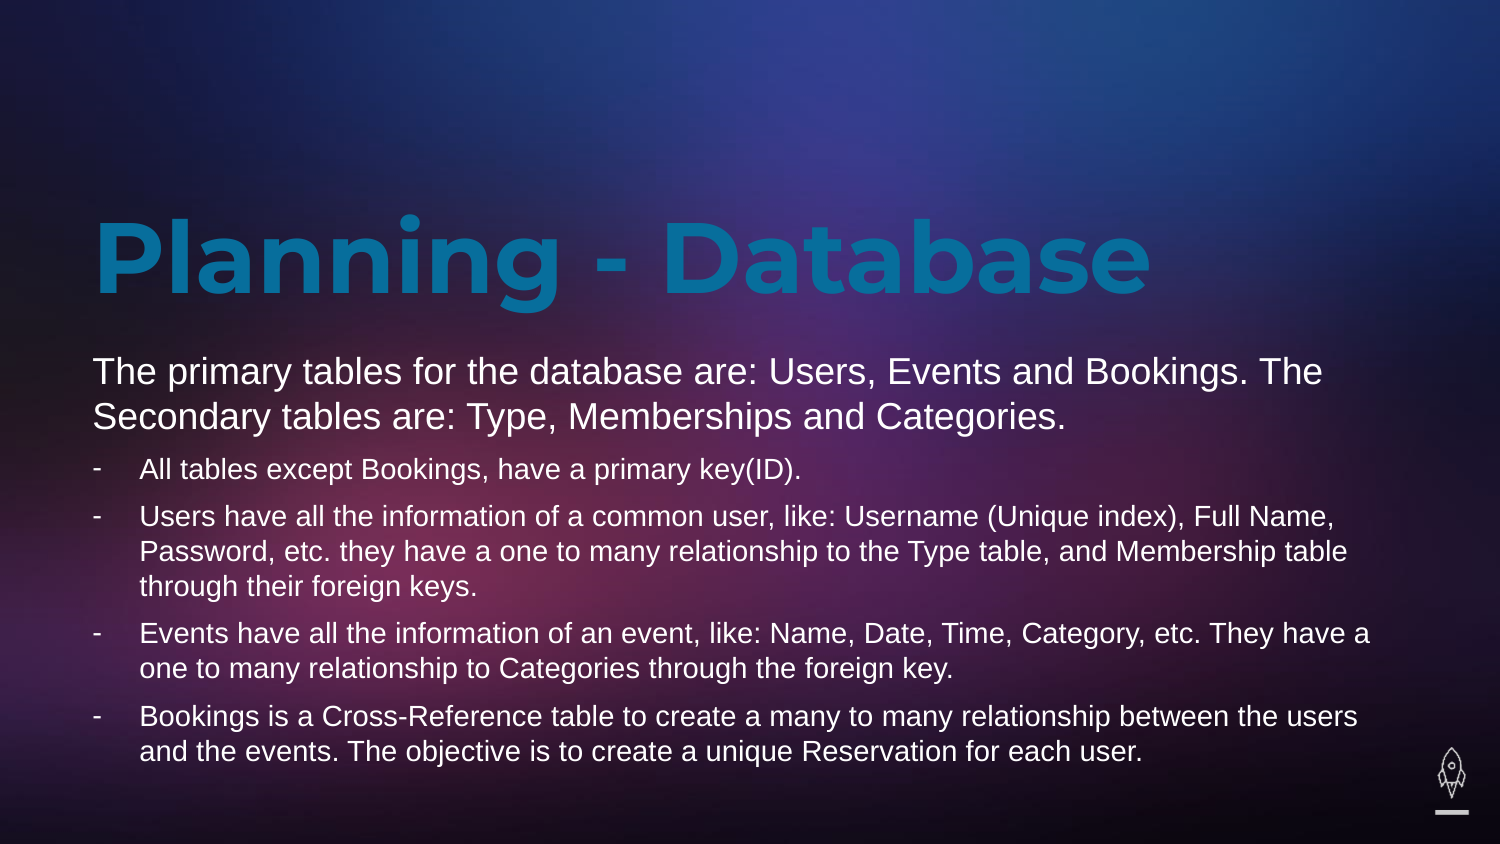

# Planning - Database
The primary tables for the database are: Users, Events and Bookings. The Secondary tables are: Type, Memberships and Categories.
All tables except Bookings, have a primary key(ID).
Users have all the information of a common user, like: Username (Unique index), Full Name, Password, etc. they have a one to many relationship to the Type table, and Membership table through their foreign keys.
Events have all the information of an event, like: Name, Date, Time, Category, etc. They have a one to many relationship to Categories through the foreign key.
Bookings is a Cross-Reference table to create a many to many relationship between the users and the events. The objective is to create a unique Reservation for each user.